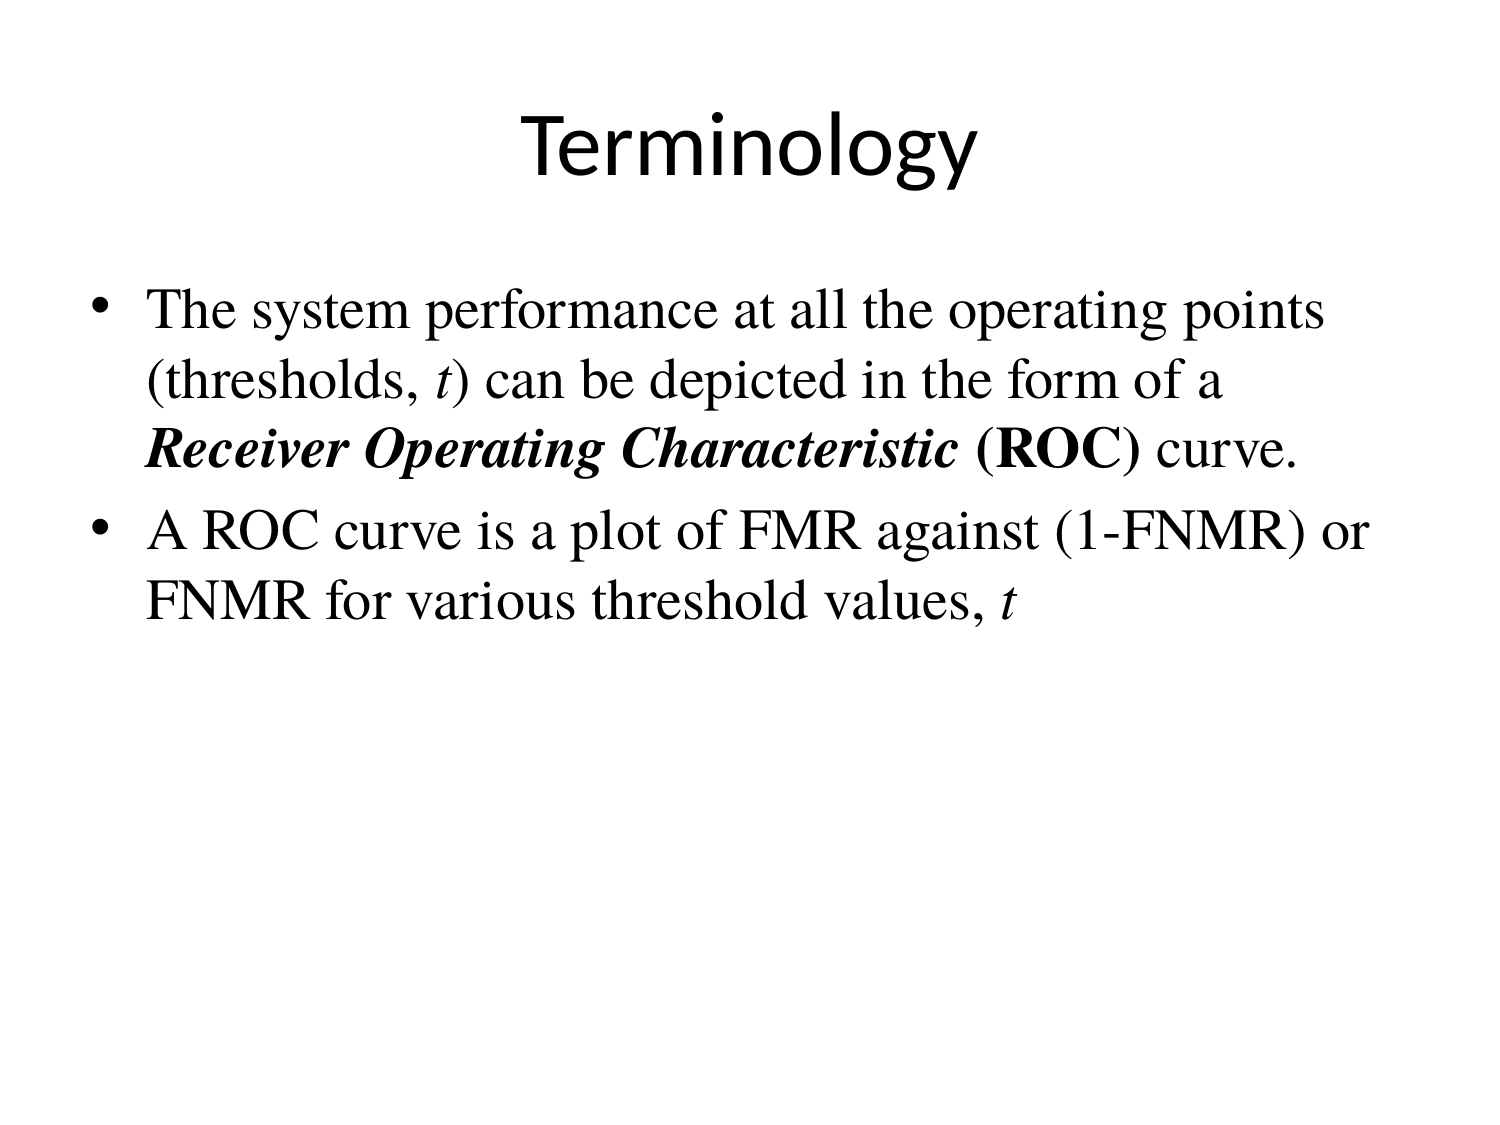

# Terminology
The system performance at all the operating points (thresholds, t) can be depicted in the form of a Receiver Operating Characteristic (ROC) curve.
A ROC curve is a plot of FMR against (1-FNMR) or FNMR for various threshold values, t